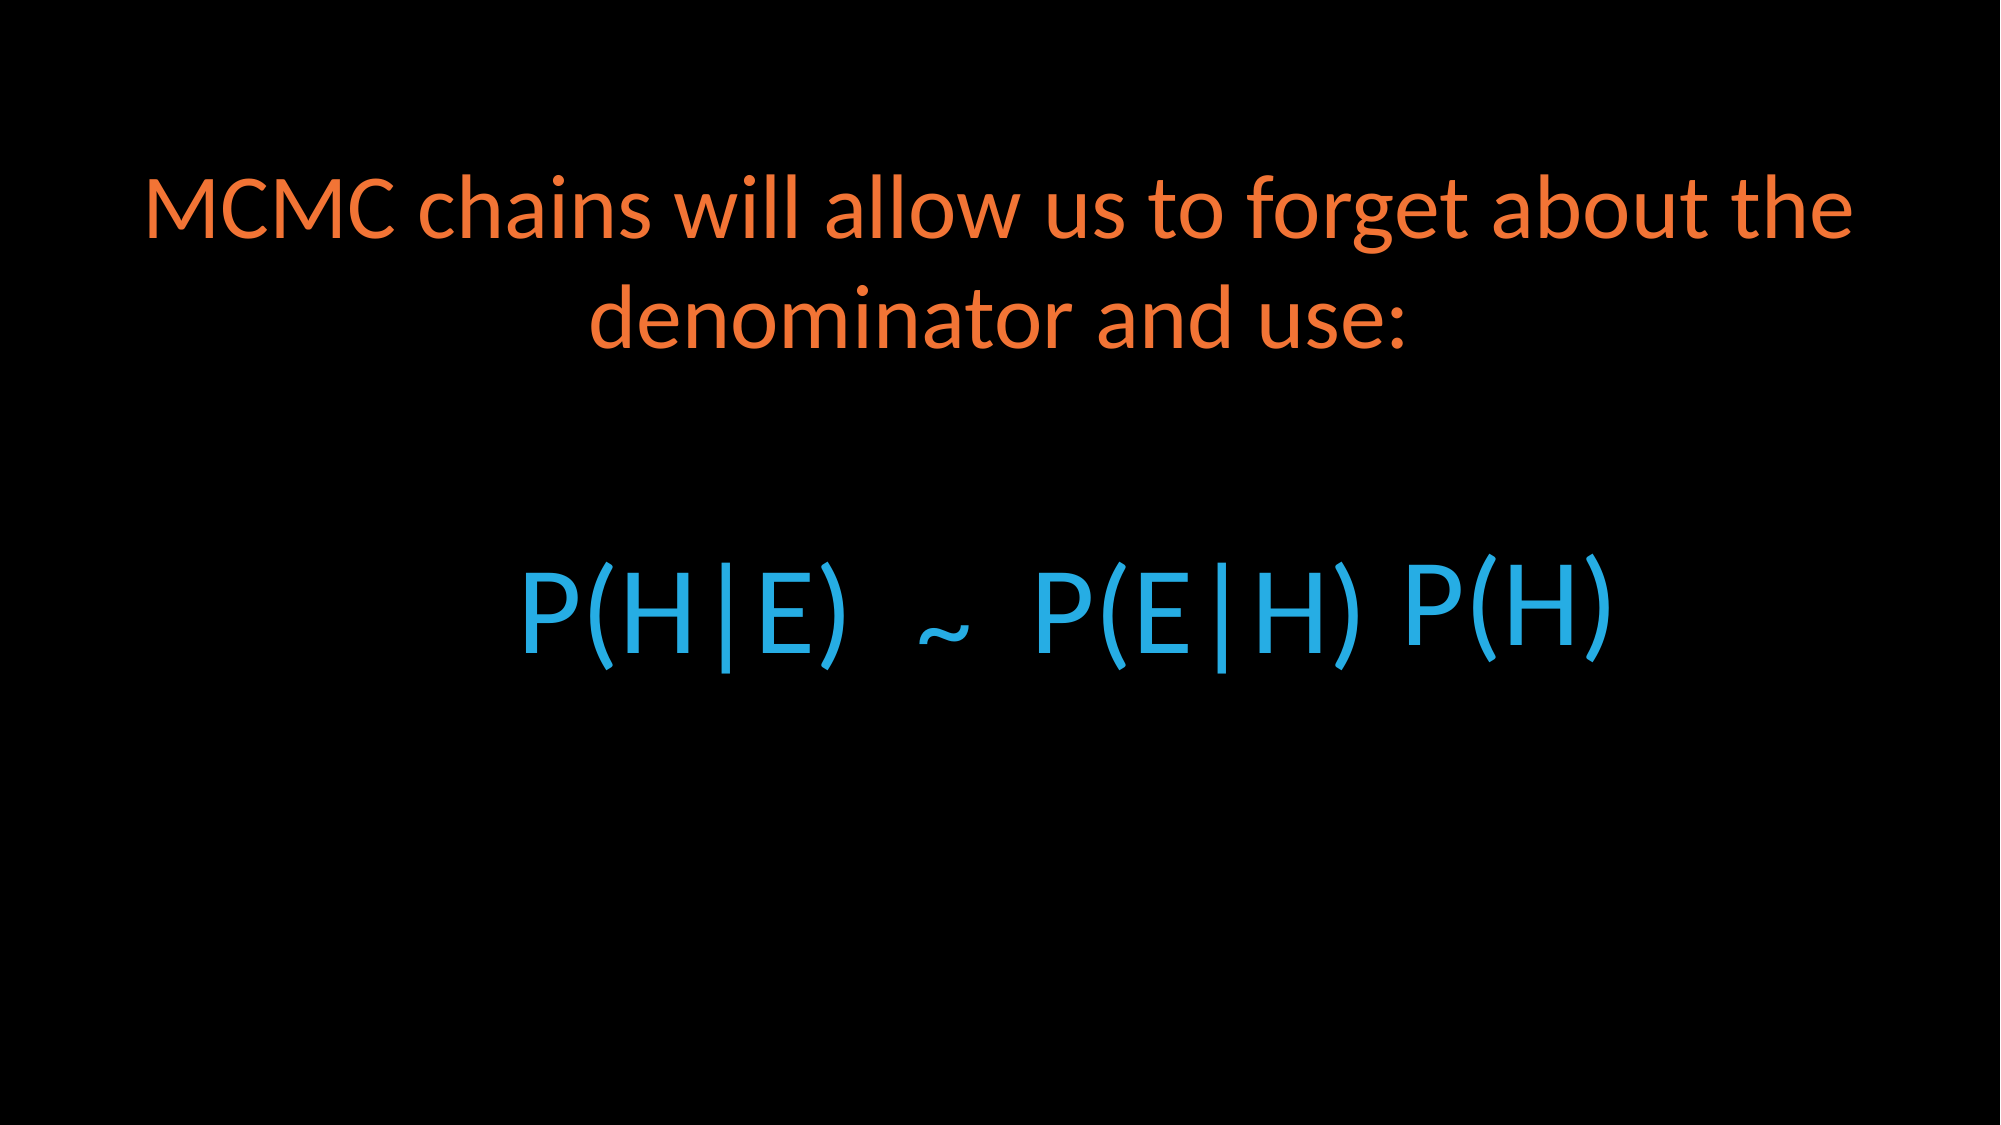

MCMC chains will allow us to forget about the denominator and use:
P(H)
P(H|E)
P(E|H)
~